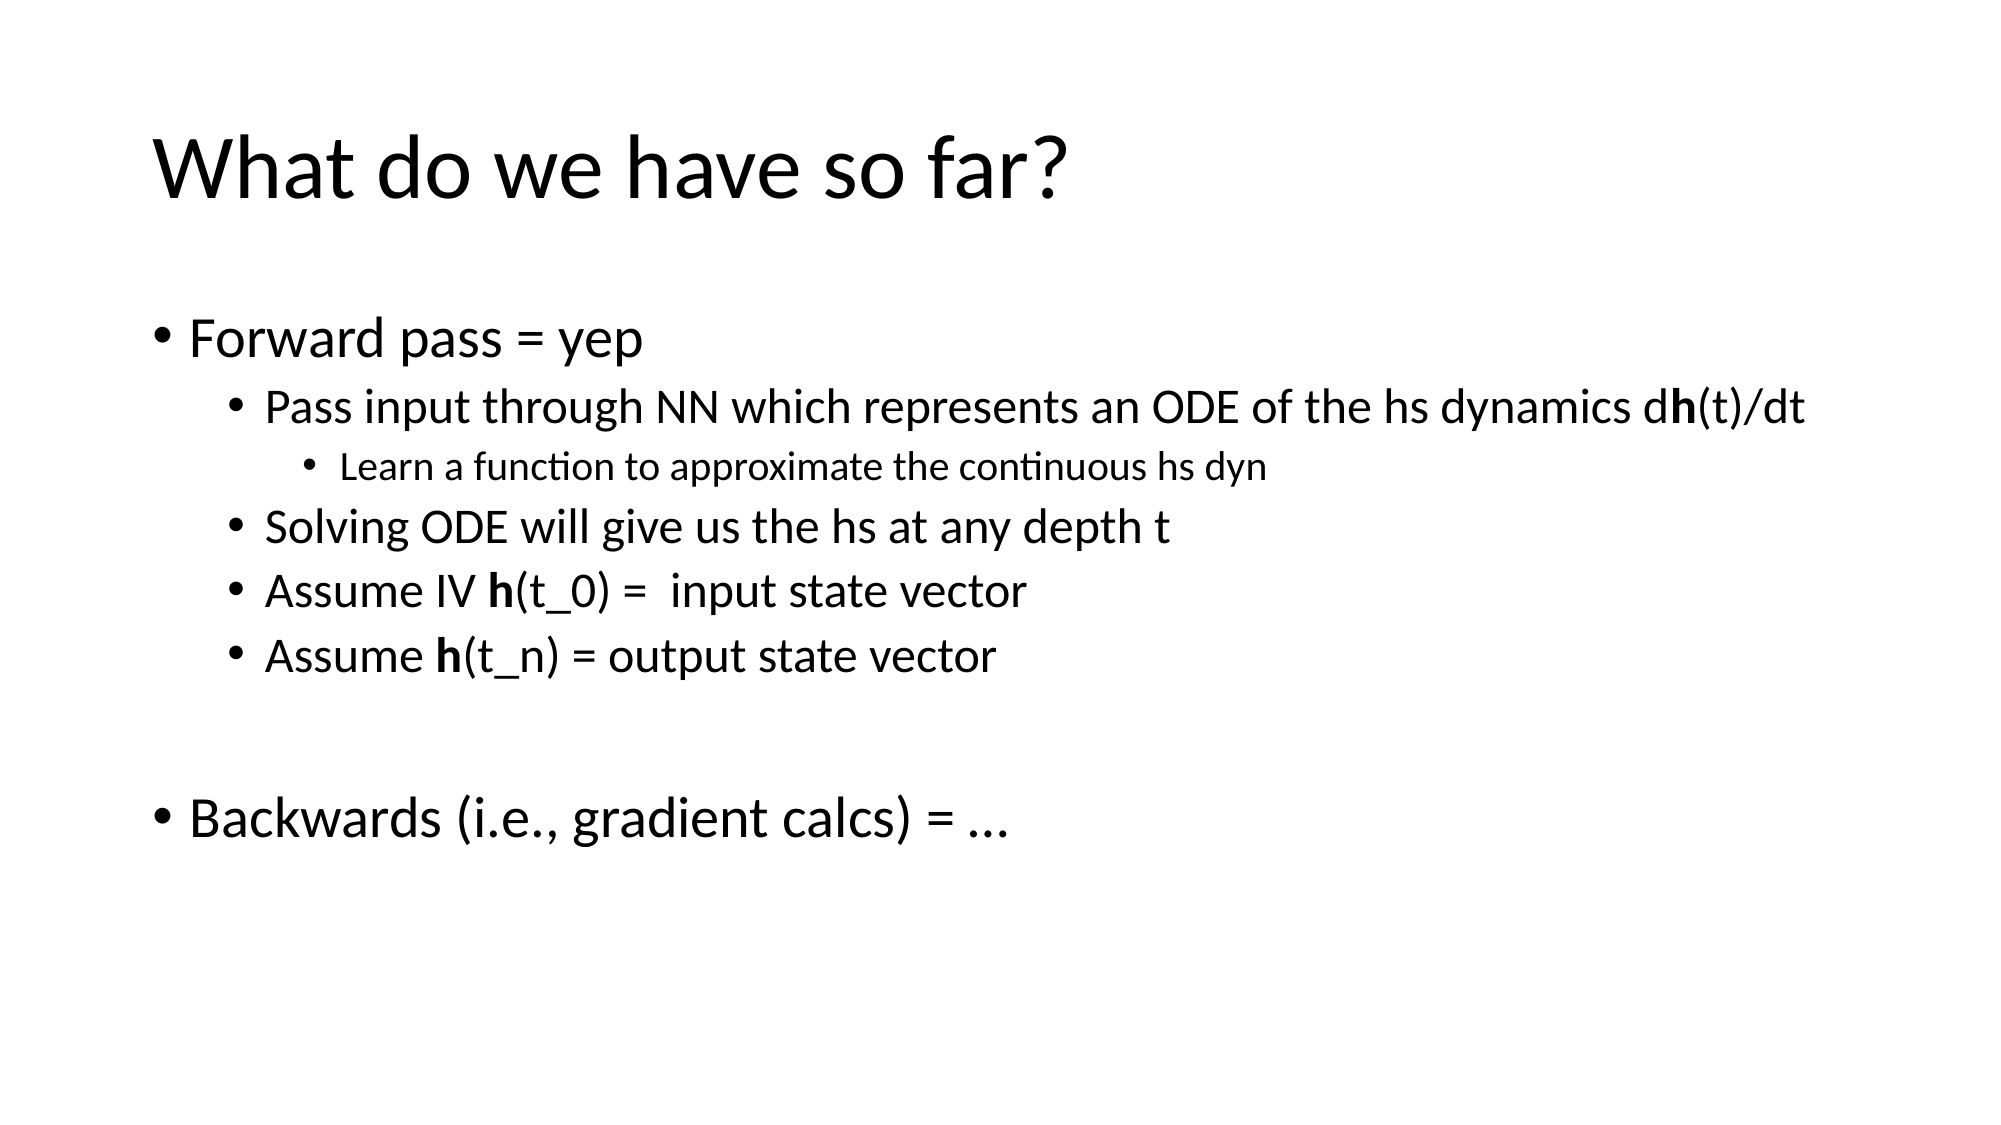

# What do we have so far?
Forward pass = yep
Pass input through NN which represents an ODE of the hs dynamics dh(t)/dt
Learn a function to approximate the continuous hs dyn
Solving ODE will give us the hs at any depth t
Assume IV h(t_0) =  input state vector
Assume h(t_n) = output state vector

Backwards (i.e., gradient calcs) = …